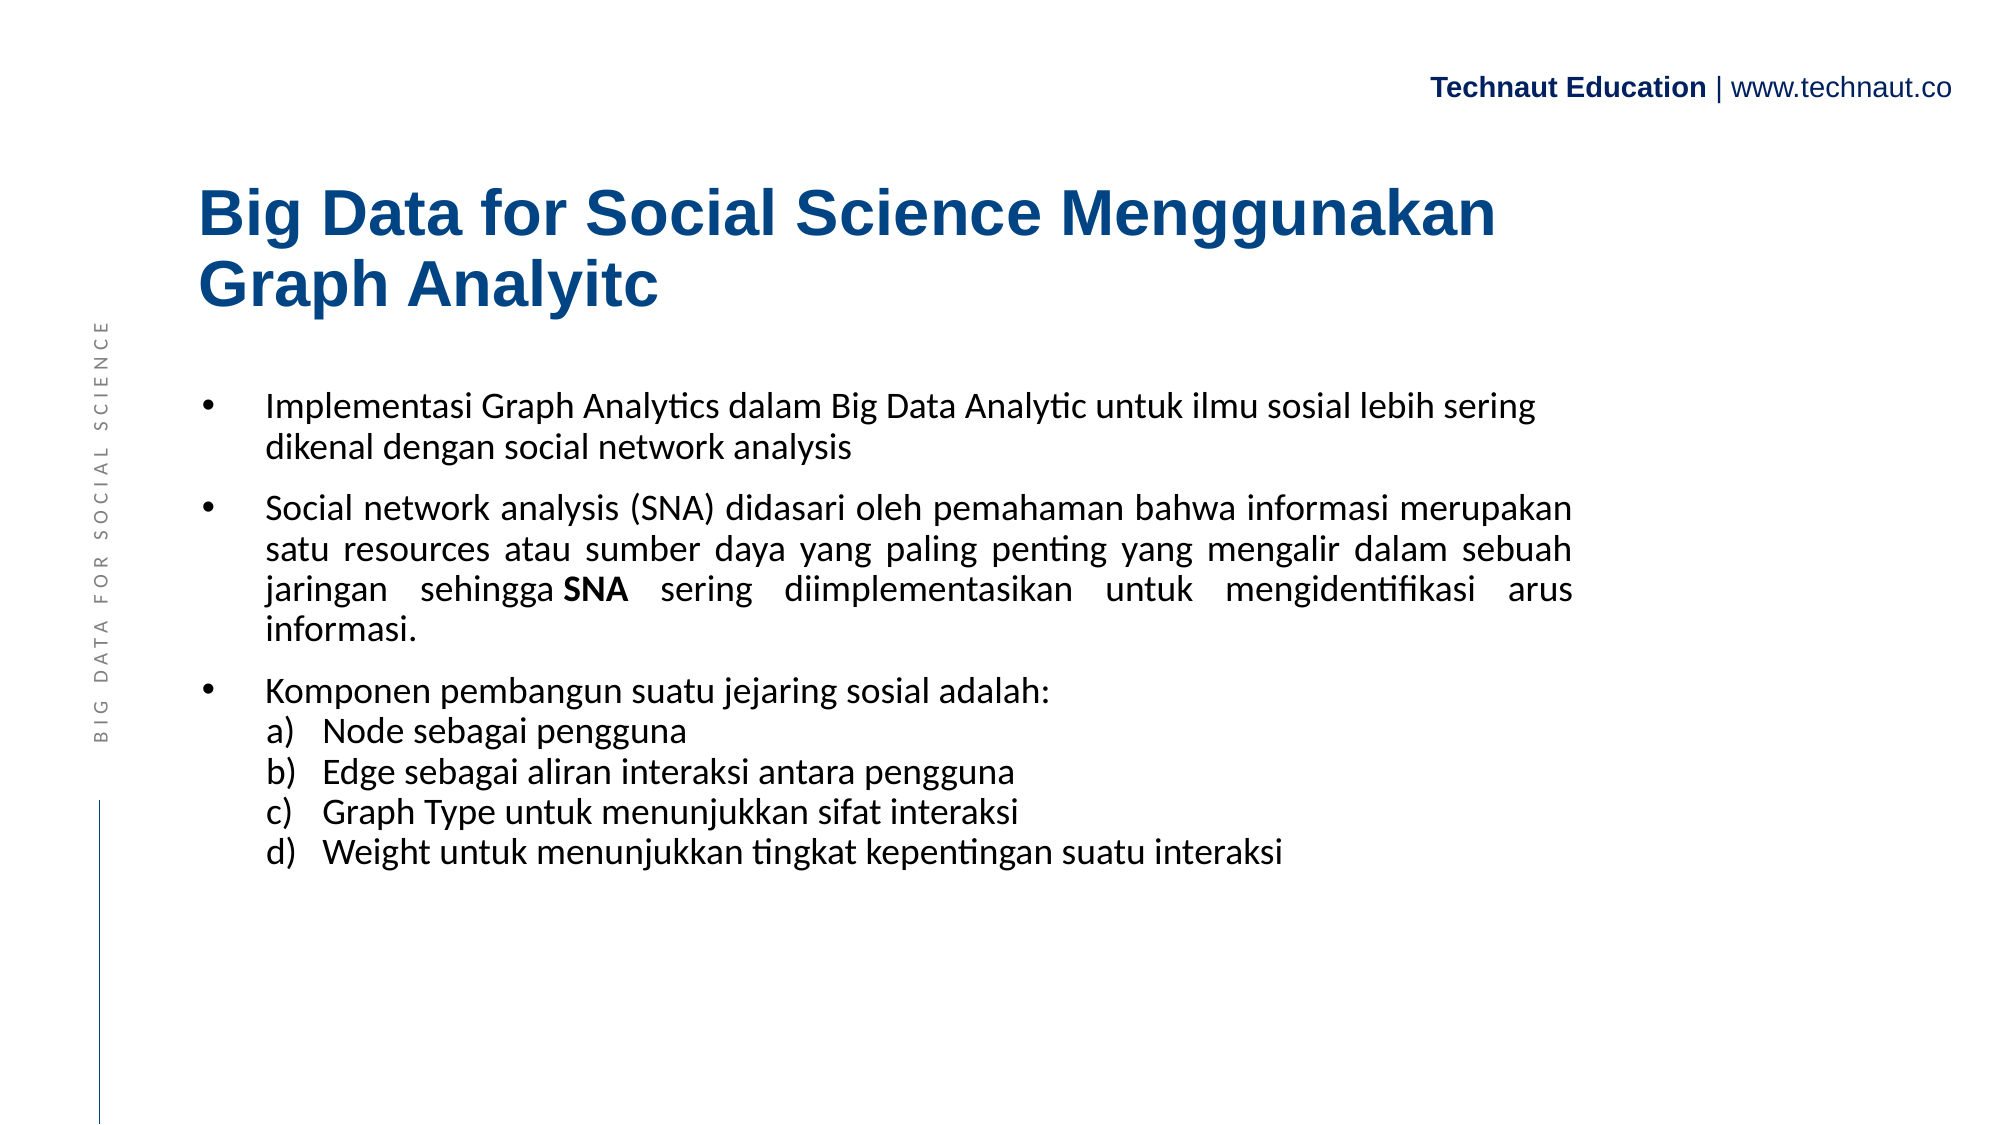

Technaut Education | www.technaut.co
# Big Data for Social Science Menggunakan Graph Analyitc

Implementasi Graph Analytics dalam Big Data Analytic untuk ilmu sosial lebih sering dikenal dengan social network analysis
Social network analysis (SNA) didasari oleh pemahaman bahwa informasi merupakan satu resources atau sumber daya yang paling penting yang mengalir dalam sebuah jaringan sehingga SNA sering diimplementasikan untuk mengidentifikasi arus informasi.
Komponen pembangun suatu jejaring sosial adalah:
Node sebagai pengguna
Edge sebagai aliran interaksi antara pengguna
Graph Type untuk menunjukkan sifat interaksi
Weight untuk menunjukkan tingkat kepentingan suatu interaksi

BIG DATA FOR SOCIAL SCIENCE